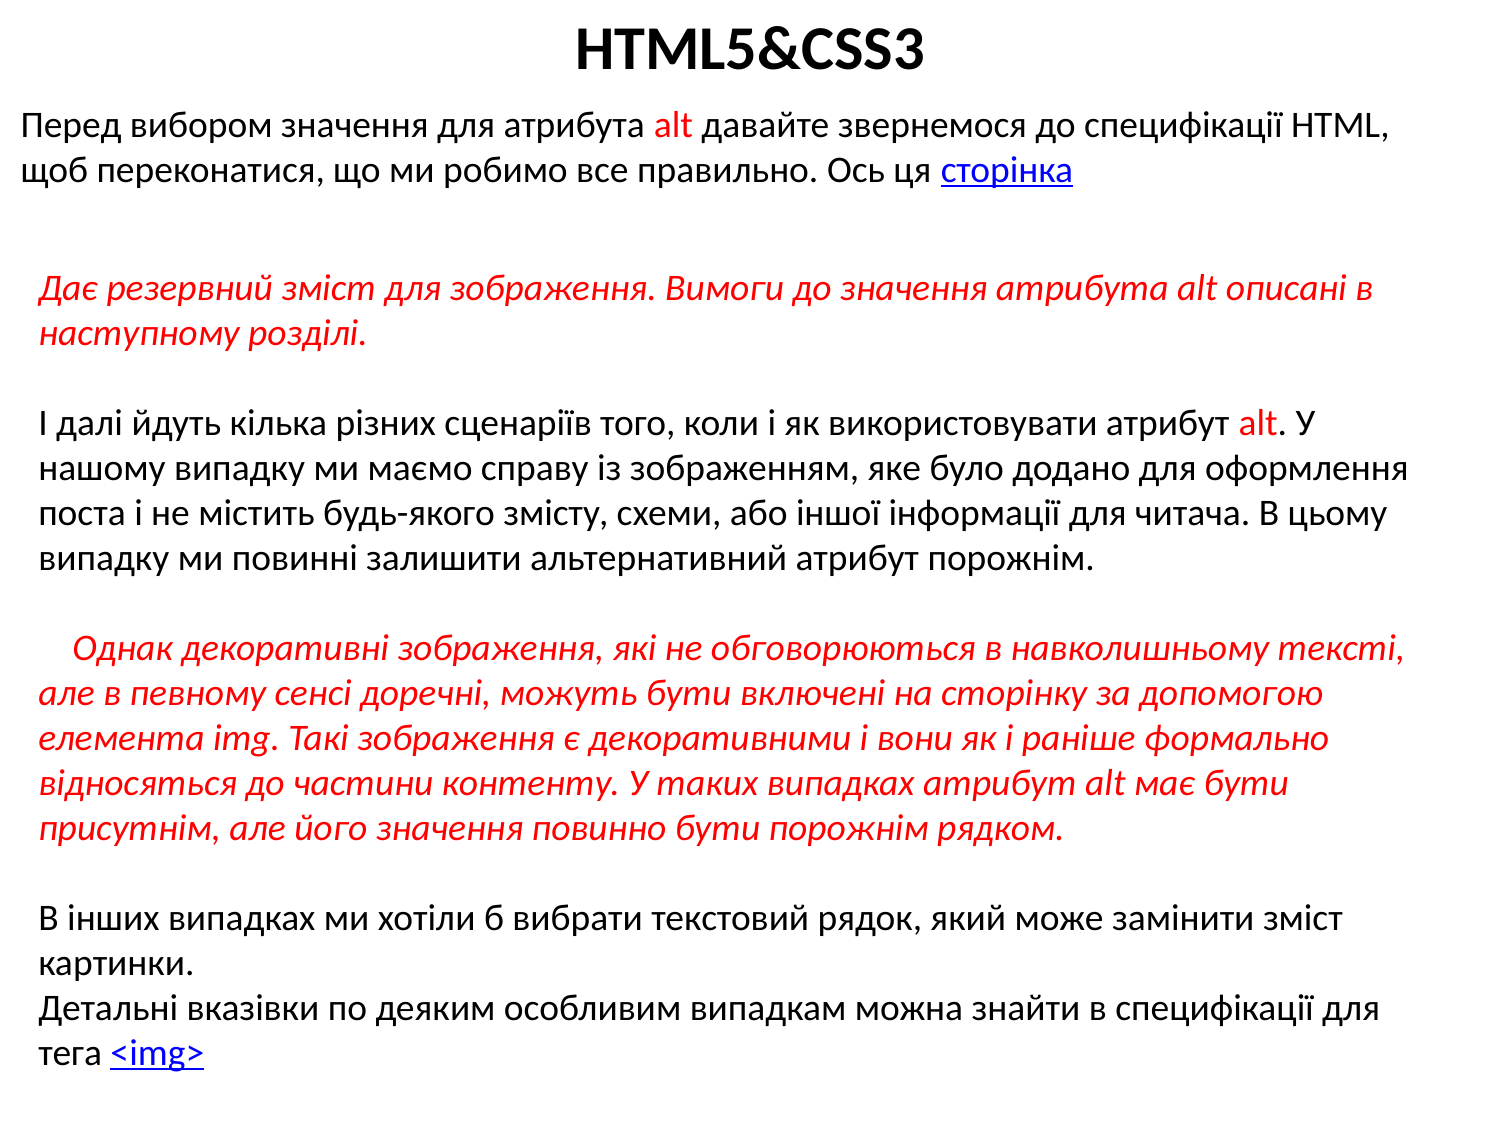

# HTML5&CSS3
Перед вибором значення для атрибута alt давайте звернемося до специфікації HTML, щоб переконатися, що ми робимо все правильно. Ось ця сторінка
Дає резервний зміст для зображення. Вимоги до значення атрибута alt описані в наступному розділі.
І далі йдуть кілька різних сценаріїв того, коли і як використовувати атрибут alt. У нашому випадку ми маємо справу із зображенням, яке було додано для оформлення поста і не містить будь-якого змісту, схеми, або іншої інформації для читача. В цьому випадку ми повинні залишити альтернативний атрибут порожнім.
    Однак декоративні зображення, які не обговорюються в навколишньому тексті, але в певному сенсі доречні, можуть бути включені на сторінку за допомогою елемента img. Такі зображення є декоративними і вони як і раніше формально відносяться до частини контенту. У таких випадках атрибут alt має бути присутнім, але його значення повинно бути порожнім рядком.
В інших випадках ми хотіли б вибрати текстовий рядок, який може замінити зміст картинки.
Детальні вказівки по деяким особливим випадкам можна знайти в специфікації для тега <img>